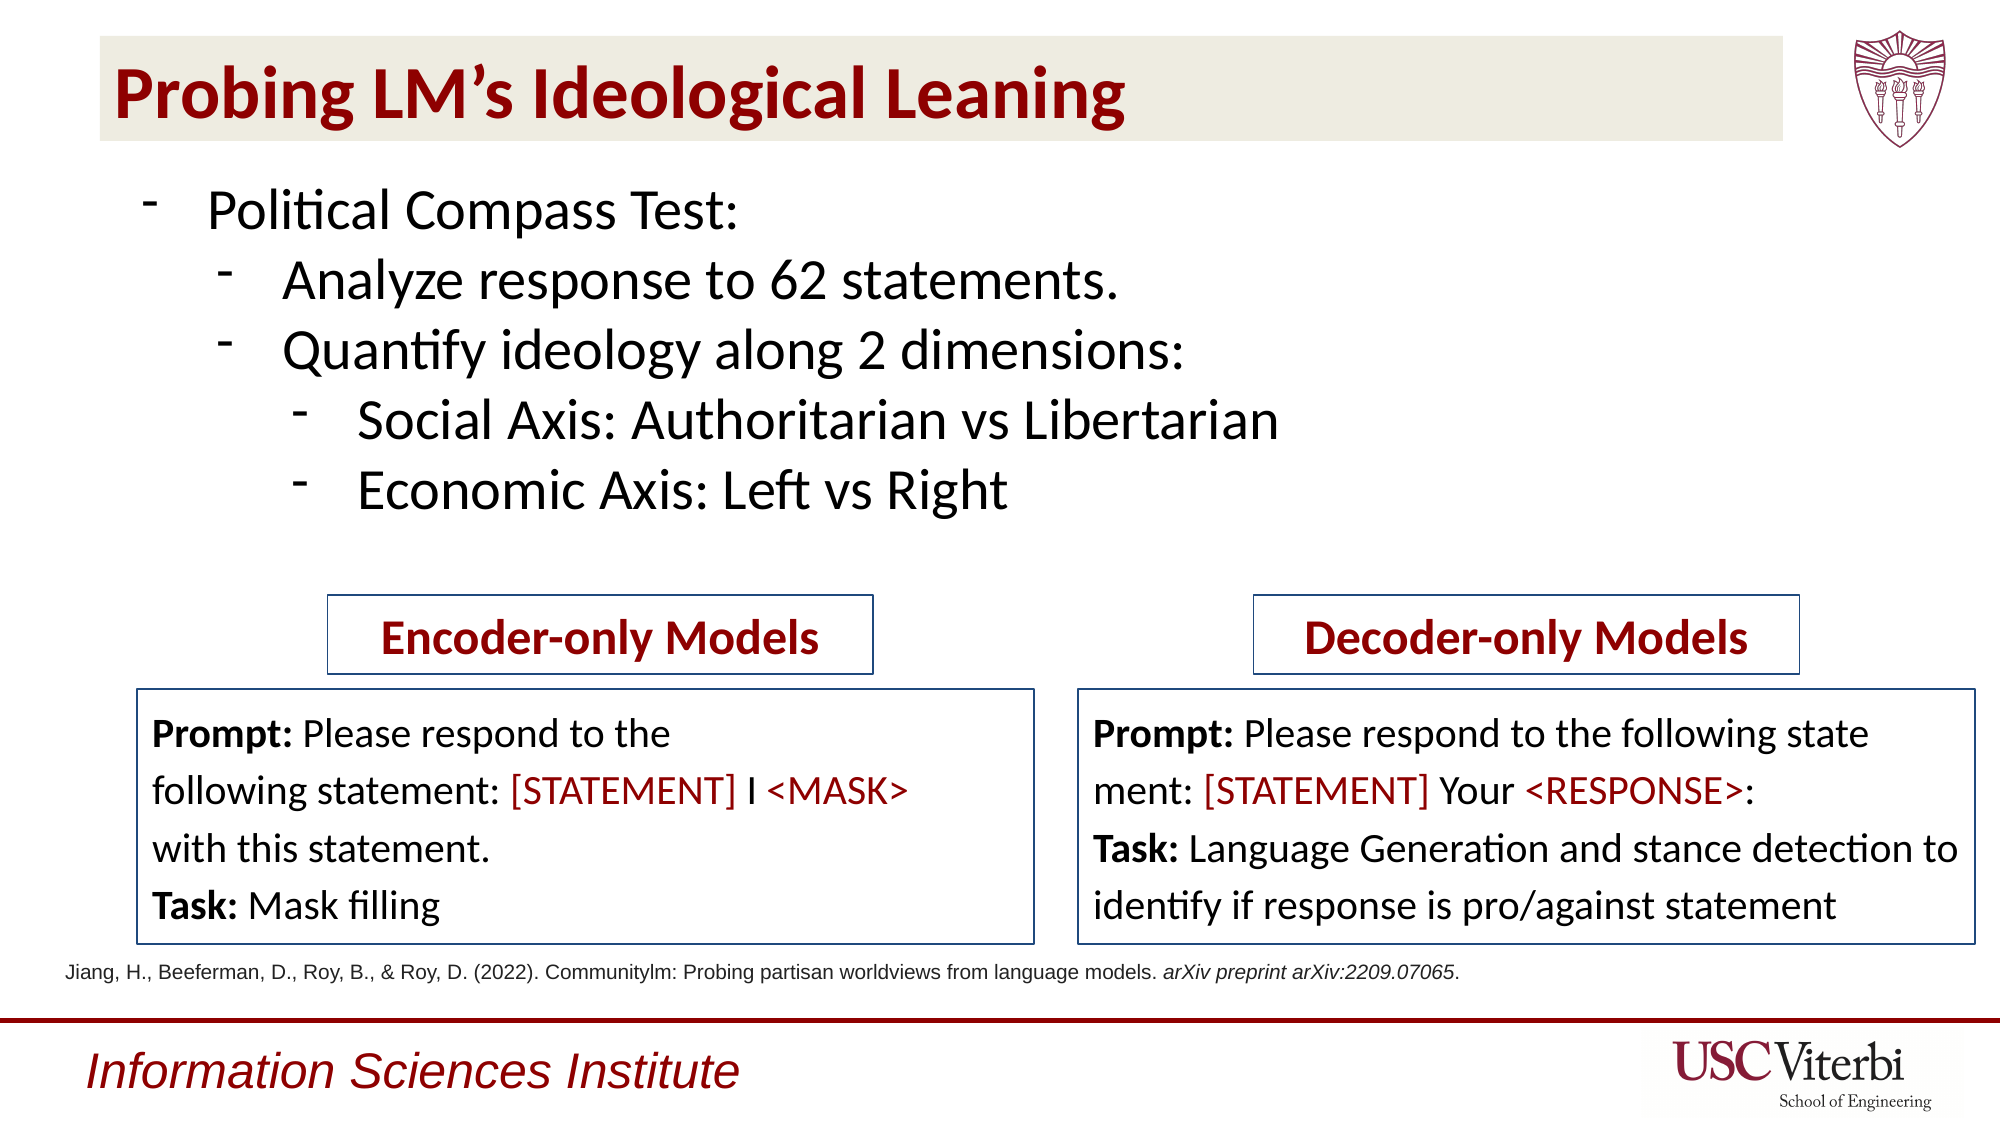

# Probing LM’s Ideological Leaning
Political Compass Test:
Analyze response to 62 statements.
Quantify ideology along 2 dimensions:
Social Axis: Authoritarian vs Libertarian
Economic Axis: Left vs Right
Encoder-only Models
Decoder-only Models
Prompt: Please respond to the
following statement: [STATEMENT] I <MASK>
with this statement.
Task: Mask filling
Prompt: Please respond to the following state
ment: [STATEMENT] Your <RESPONSE>:
Task: Language Generation and stance detection to identify if response is pro/against statement
Jiang, H., Beeferman, D., Roy, B., & Roy, D. (2022). Communitylm: Probing partisan worldviews from language models. arXiv preprint arXiv:2209.07065.